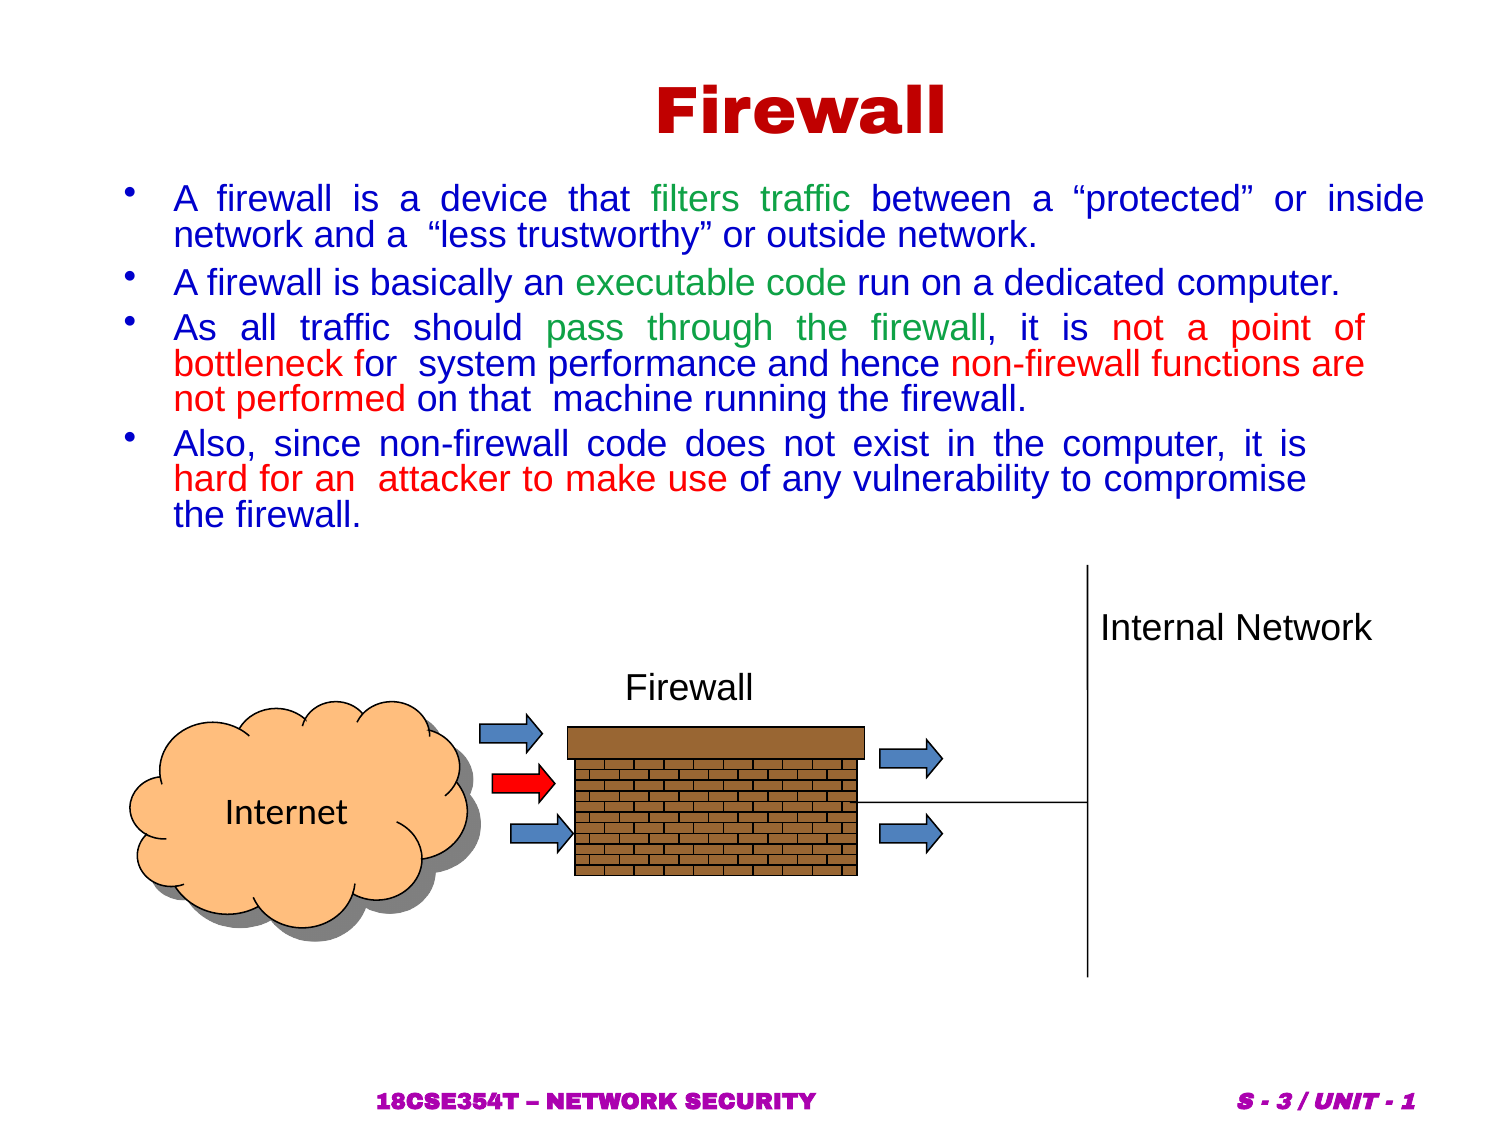

# Firewall
A firewall is a device that filters traffic between a “protected” or inside network and a  “less trustworthy” or outside network.
A firewall is basically an executable code run on a dedicated computer.
As all traffic should pass through the firewall, it is not a point of bottleneck for  system performance and hence non-firewall functions are not performed on that  machine running the firewall.
Also, since non-firewall code does not exist in the computer, it is hard for an  attacker to make use of any vulnerability to compromise the firewall.

Internal Network
Firewall
Internet

                                18CSE354T – NETWORK SECURITY                                                      S - 3 / UNIT - 1